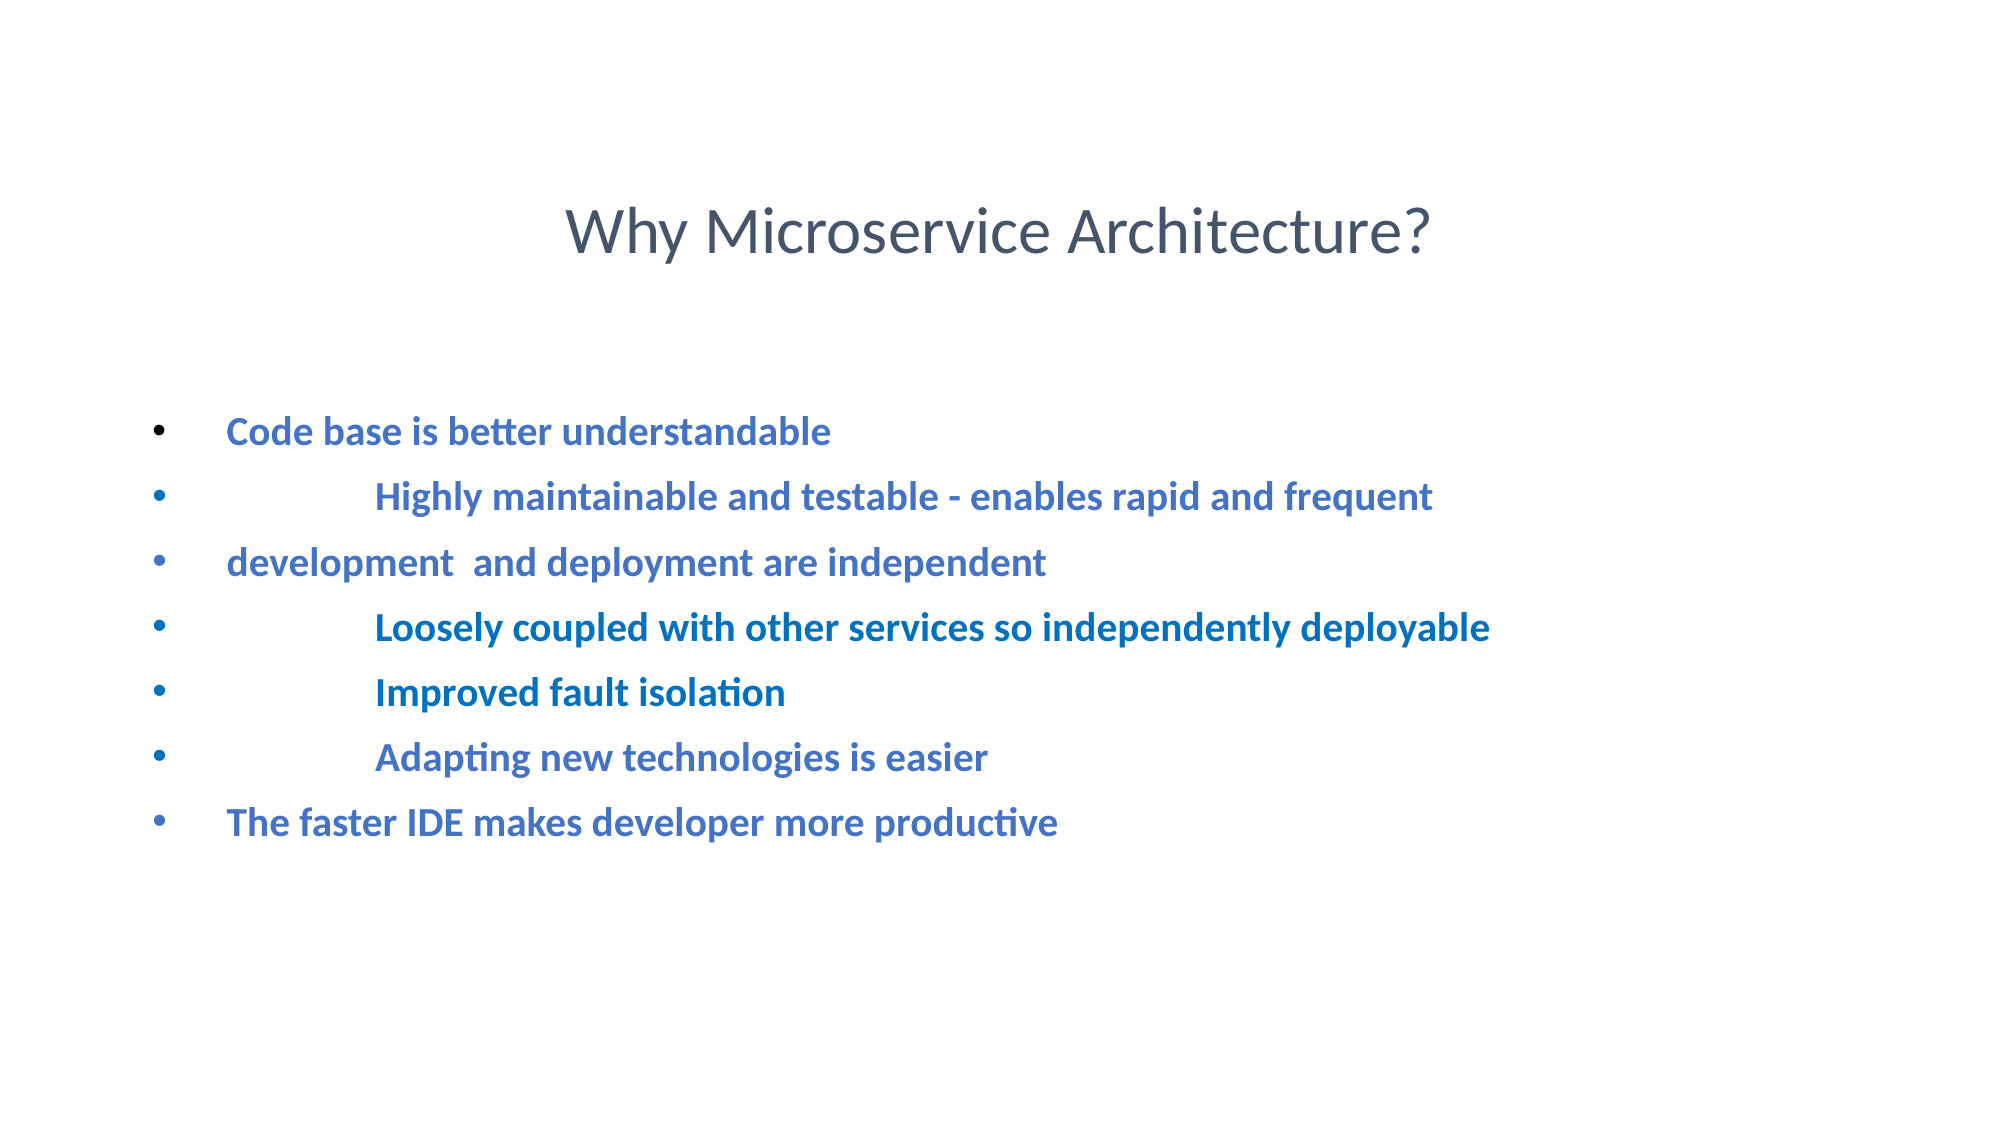

# Why Microservice Architecture?

		    Code base is better understandable
  		    Highly maintainable and testable - enables rapid and frequent
		    development  and deployment are independent
 		    Loosely coupled with other services so independently deployable
  		    Improved fault isolation
  		    Adapting new technologies is easier
		    The faster IDE makes developer more productive